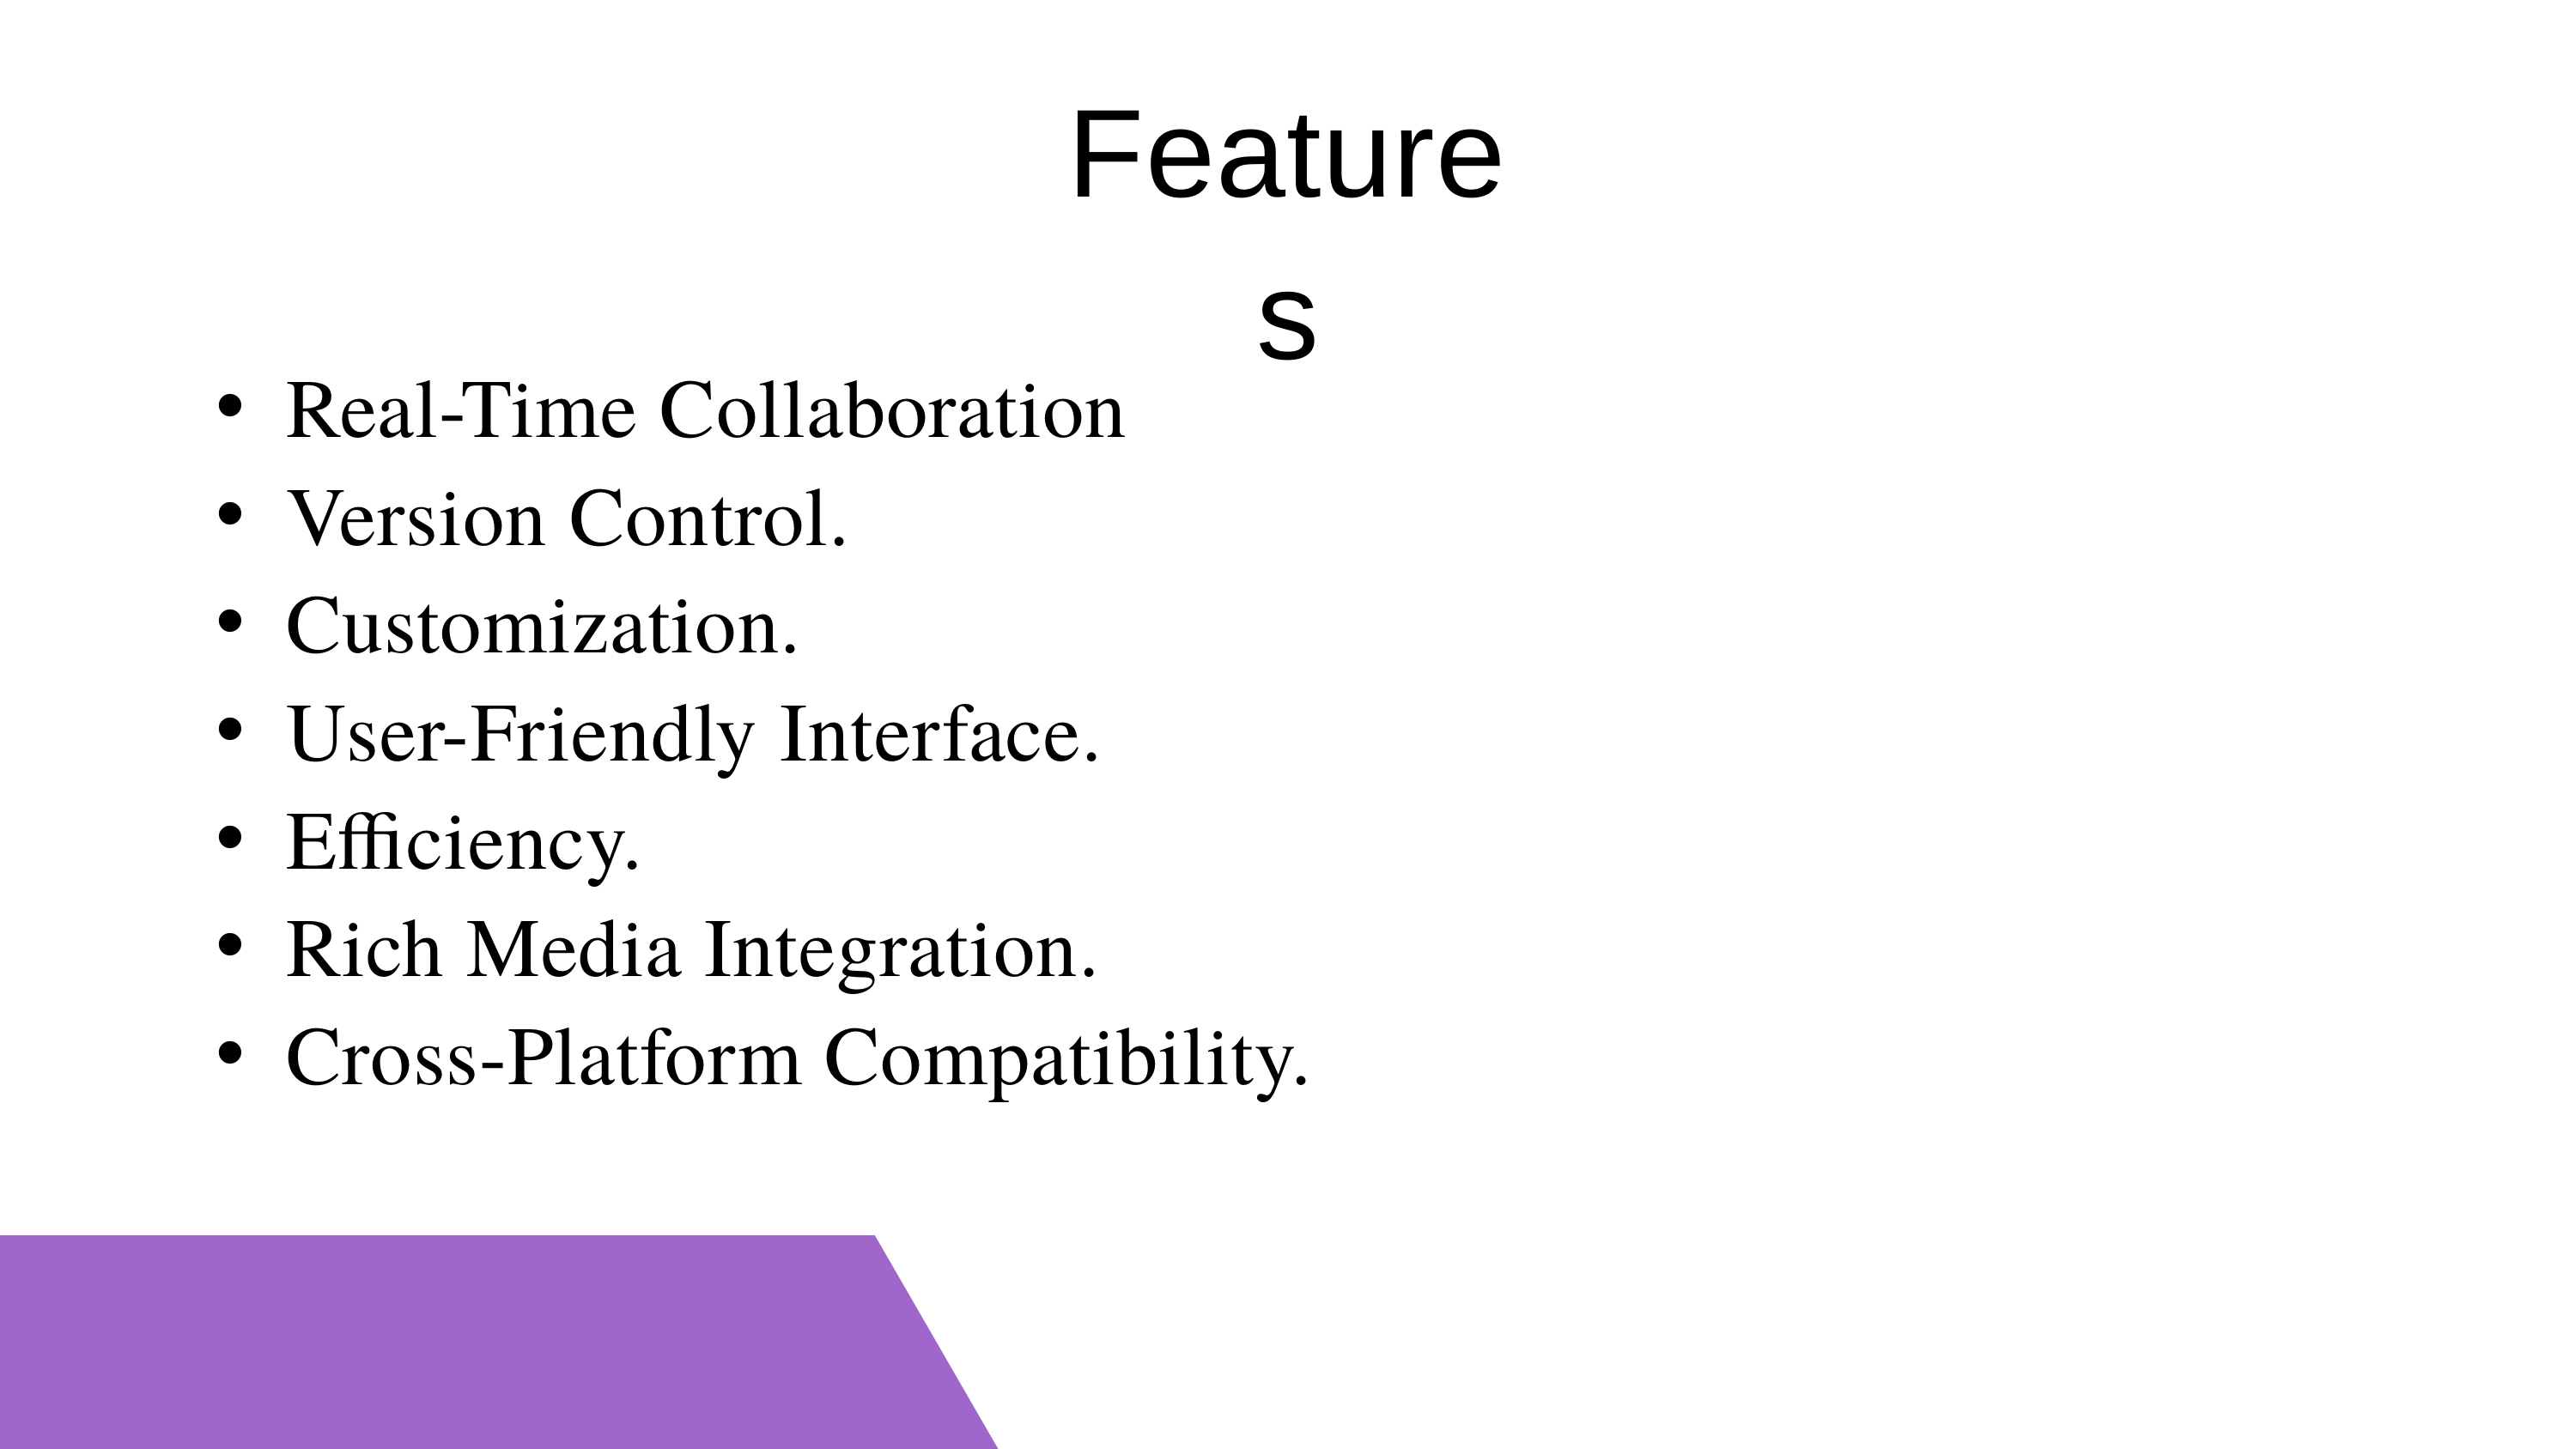

Features
Real-Time Collaboration
Version Control.
Customization.
User-Friendly Interface.
Efficiency.
Rich Media Integration.
Cross-Platform Compatibility.